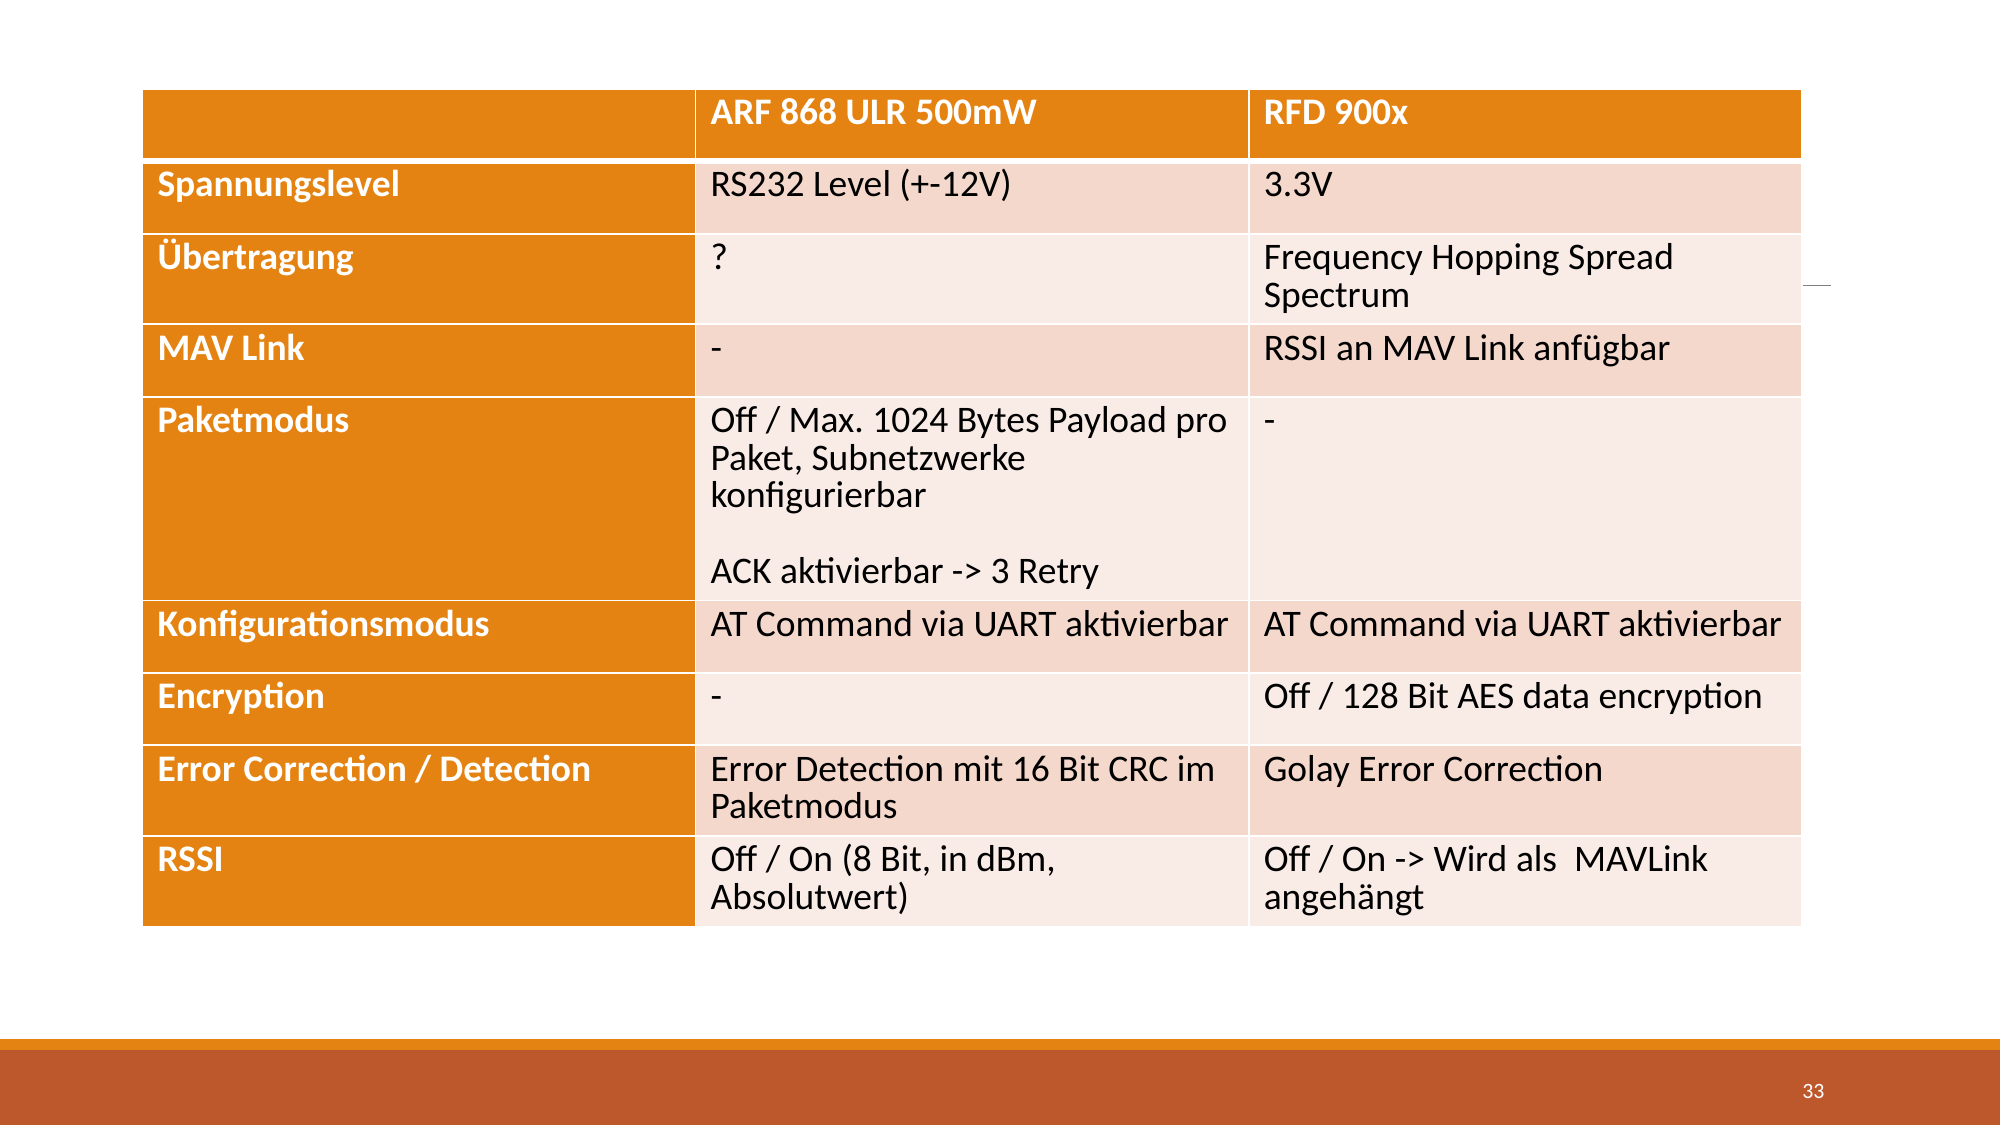

# Modem Konfiguration
|  | ARF 868 ULR 500mW | RFD 900x |
| --- | --- | --- |
| Spannungslevel | RS232 Level (+-12V) | 3.3V |
| Übertragung | ? | Frequency Hopping Spread Spectrum |
| MAV Link | - | RSSI an MAV Link anfügbar |
| Paketmodus | Off / Max. 1024 Bytes Payload pro Paket, Subnetzwerke konfigurierbar ACK aktivierbar -> 3 Retry | - |
| Konfigurationsmodus | AT Command via UART aktivierbar | AT Command via UART aktivierbar |
| Encryption | - | Off / 128 Bit AES data encryption |
| Error Correction / Detection | Error Detection mit 16 Bit CRC im Paketmodus | Golay Error Correction |
| RSSI | Off / On (8 Bit, in dBm, Absolutwert) | Off / On -> Wird als MAVLink angehängt |
33